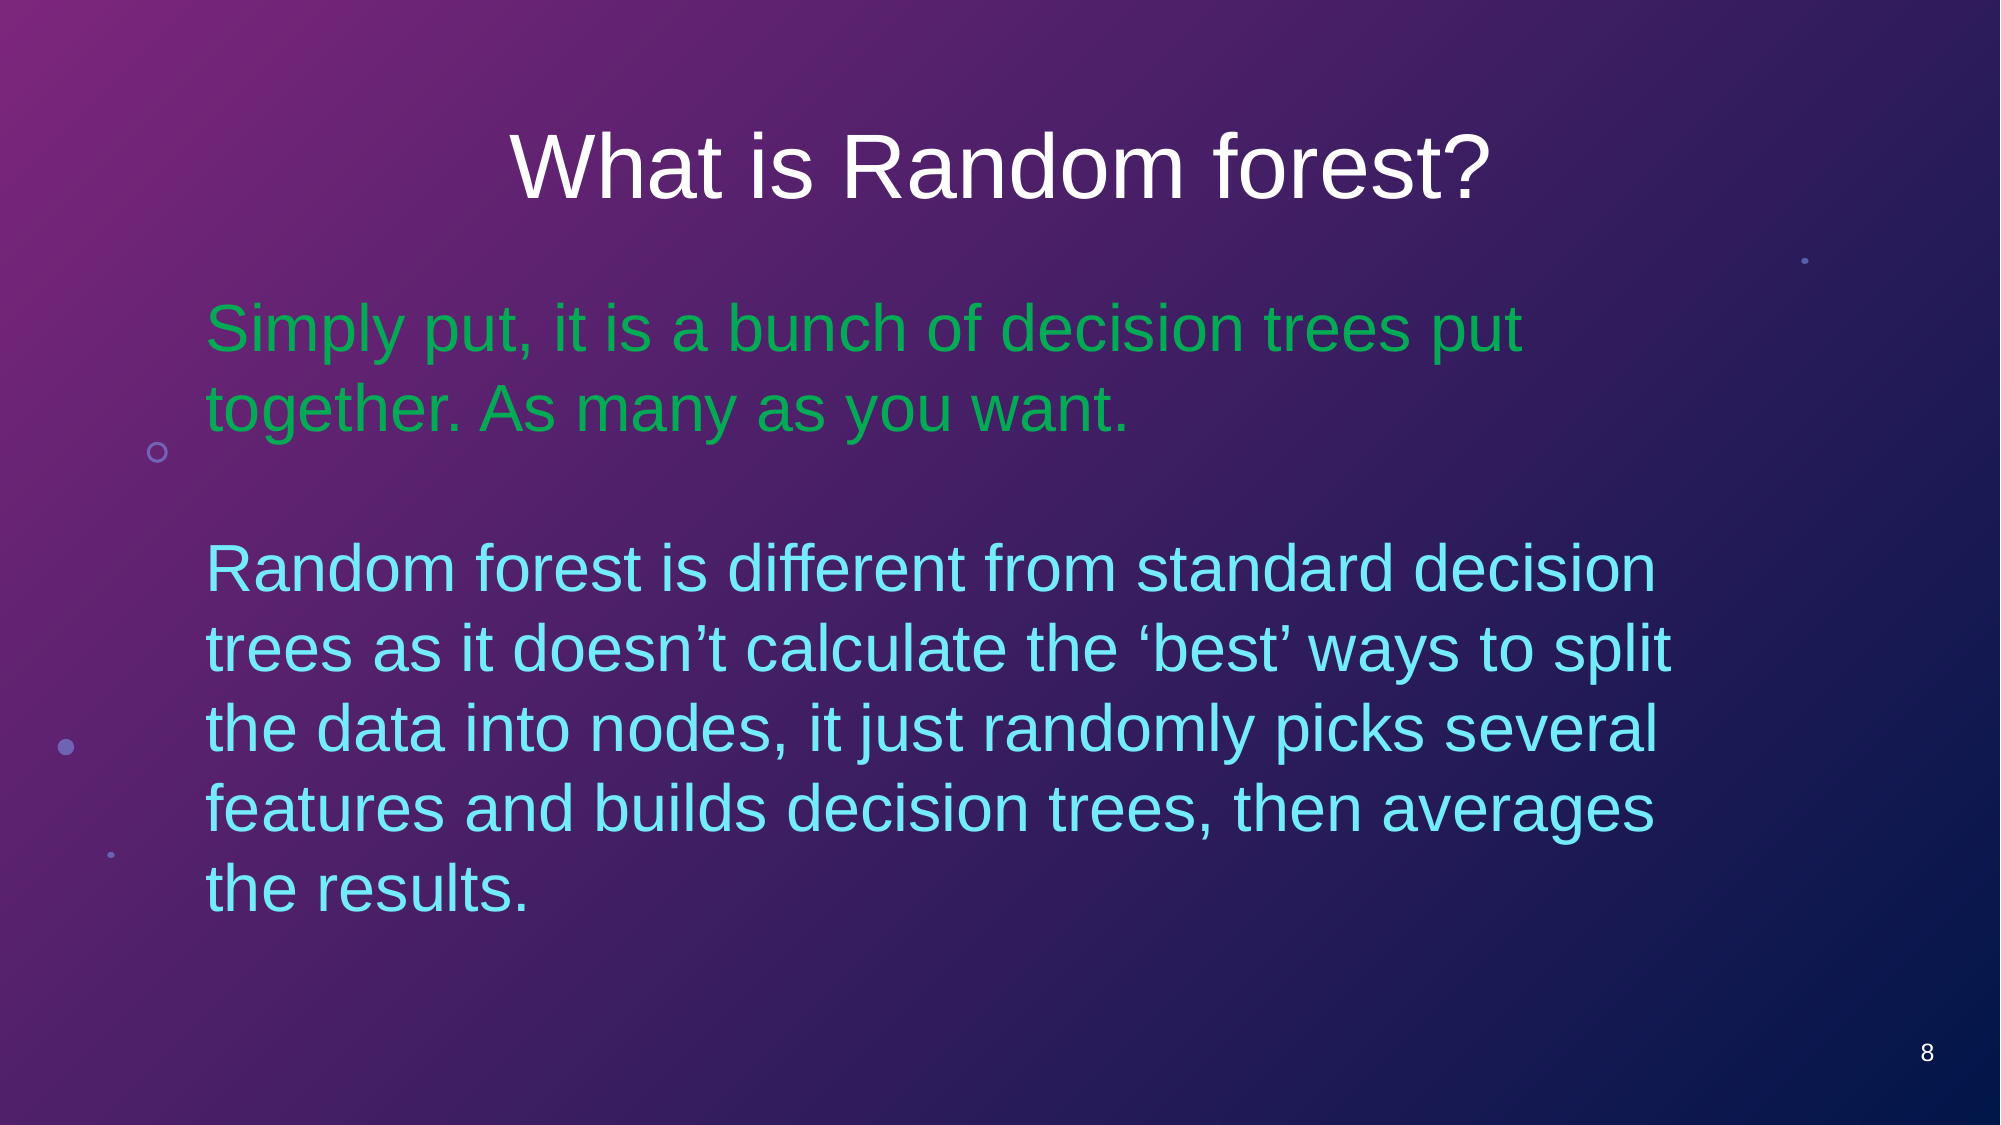

# What is Random forest?
Simply put, it is a bunch of decision trees put together. As many as you want.

Random forest is different from standard decision trees as it doesn’t calculate the ‘best’ ways to split the data into nodes, it just randomly picks several features and builds decision trees, then averages the results.
8